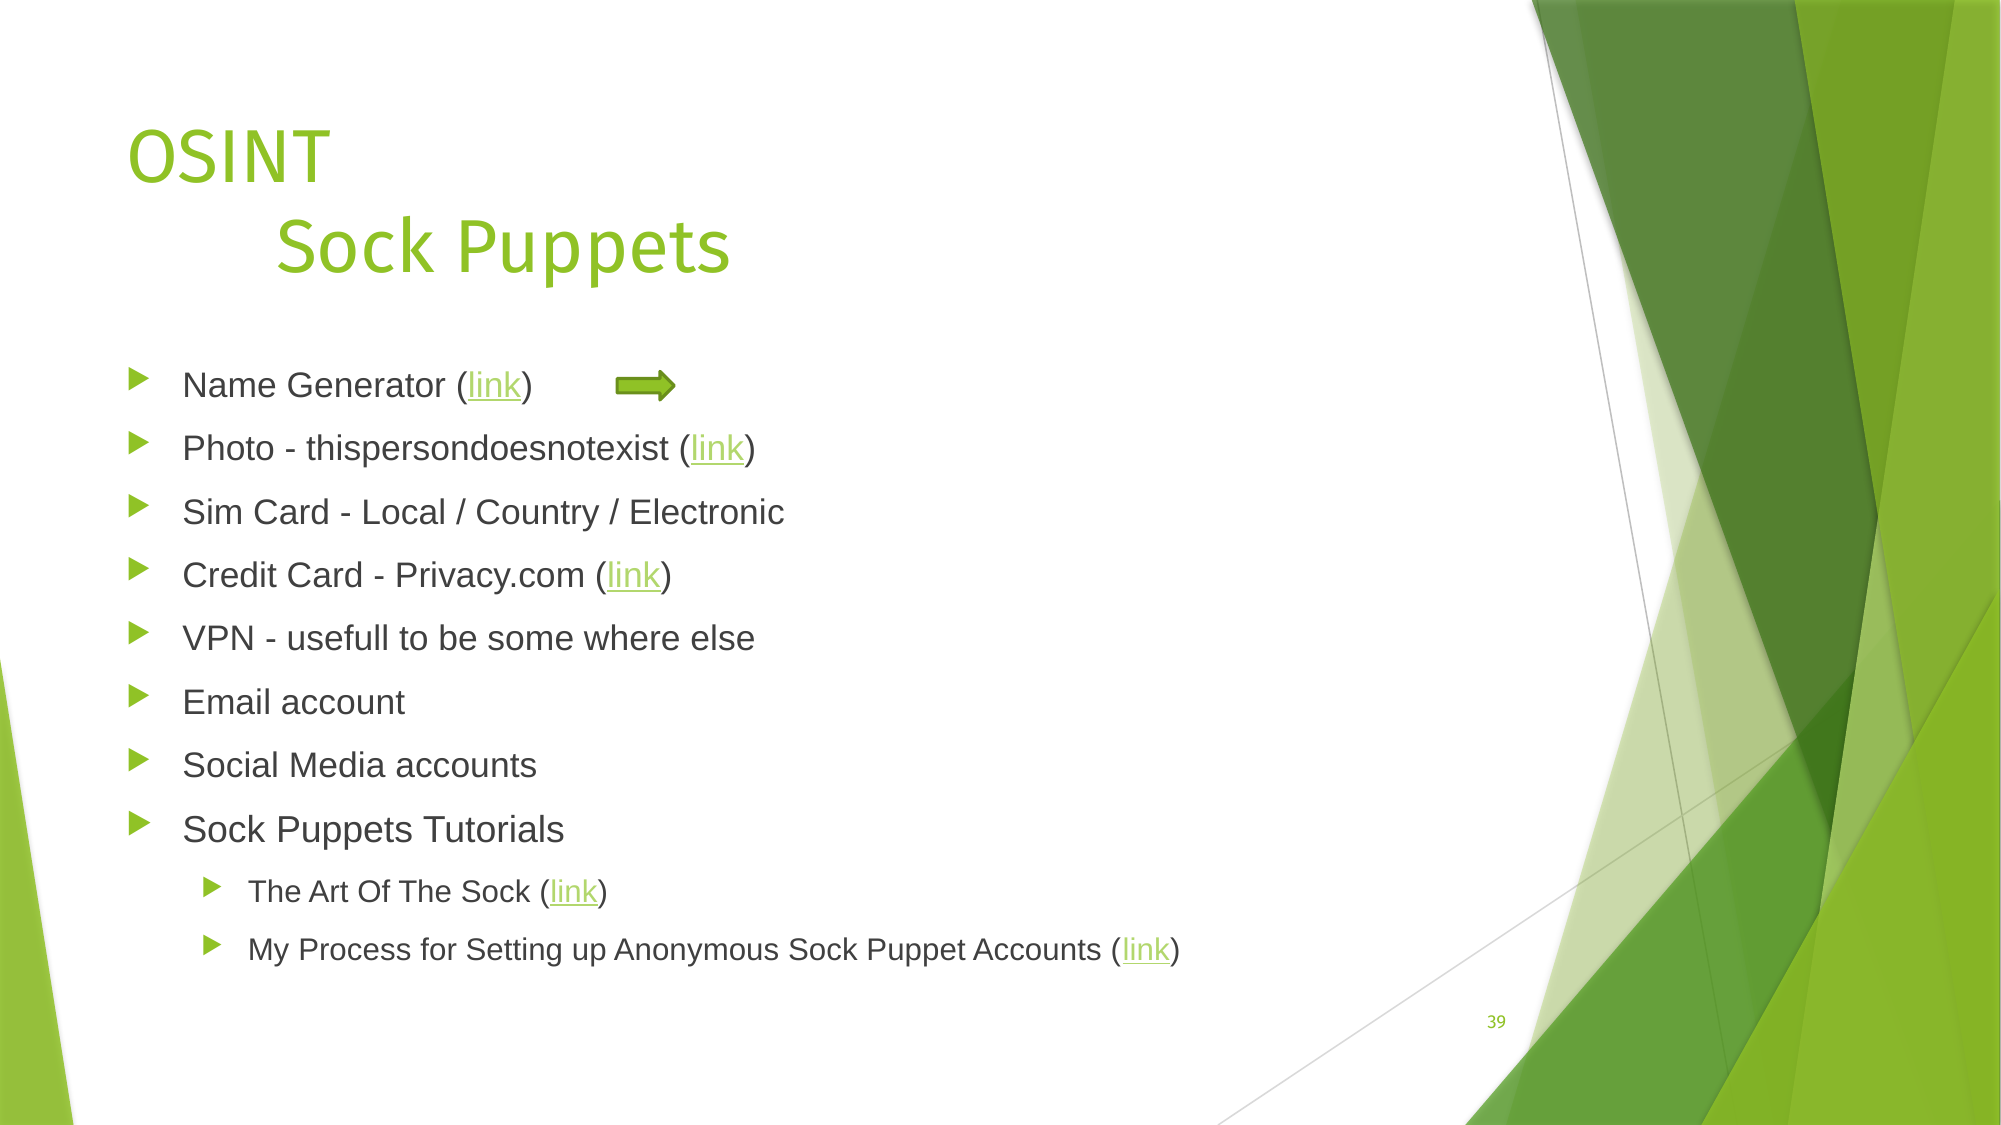

# OSINT Sock Puppets
Name Generator (link)
Photo - thispersondoesnotexist (link)
Sim Card - Local / Country / Electronic
Credit Card - Privacy.com (link)
VPN - usefull to be some where else
Email account
Social Media accounts
Sock Puppets Tutorials
The Art Of The Sock (link)
My Process for Setting up Anonymous Sock Puppet Accounts (link)

39